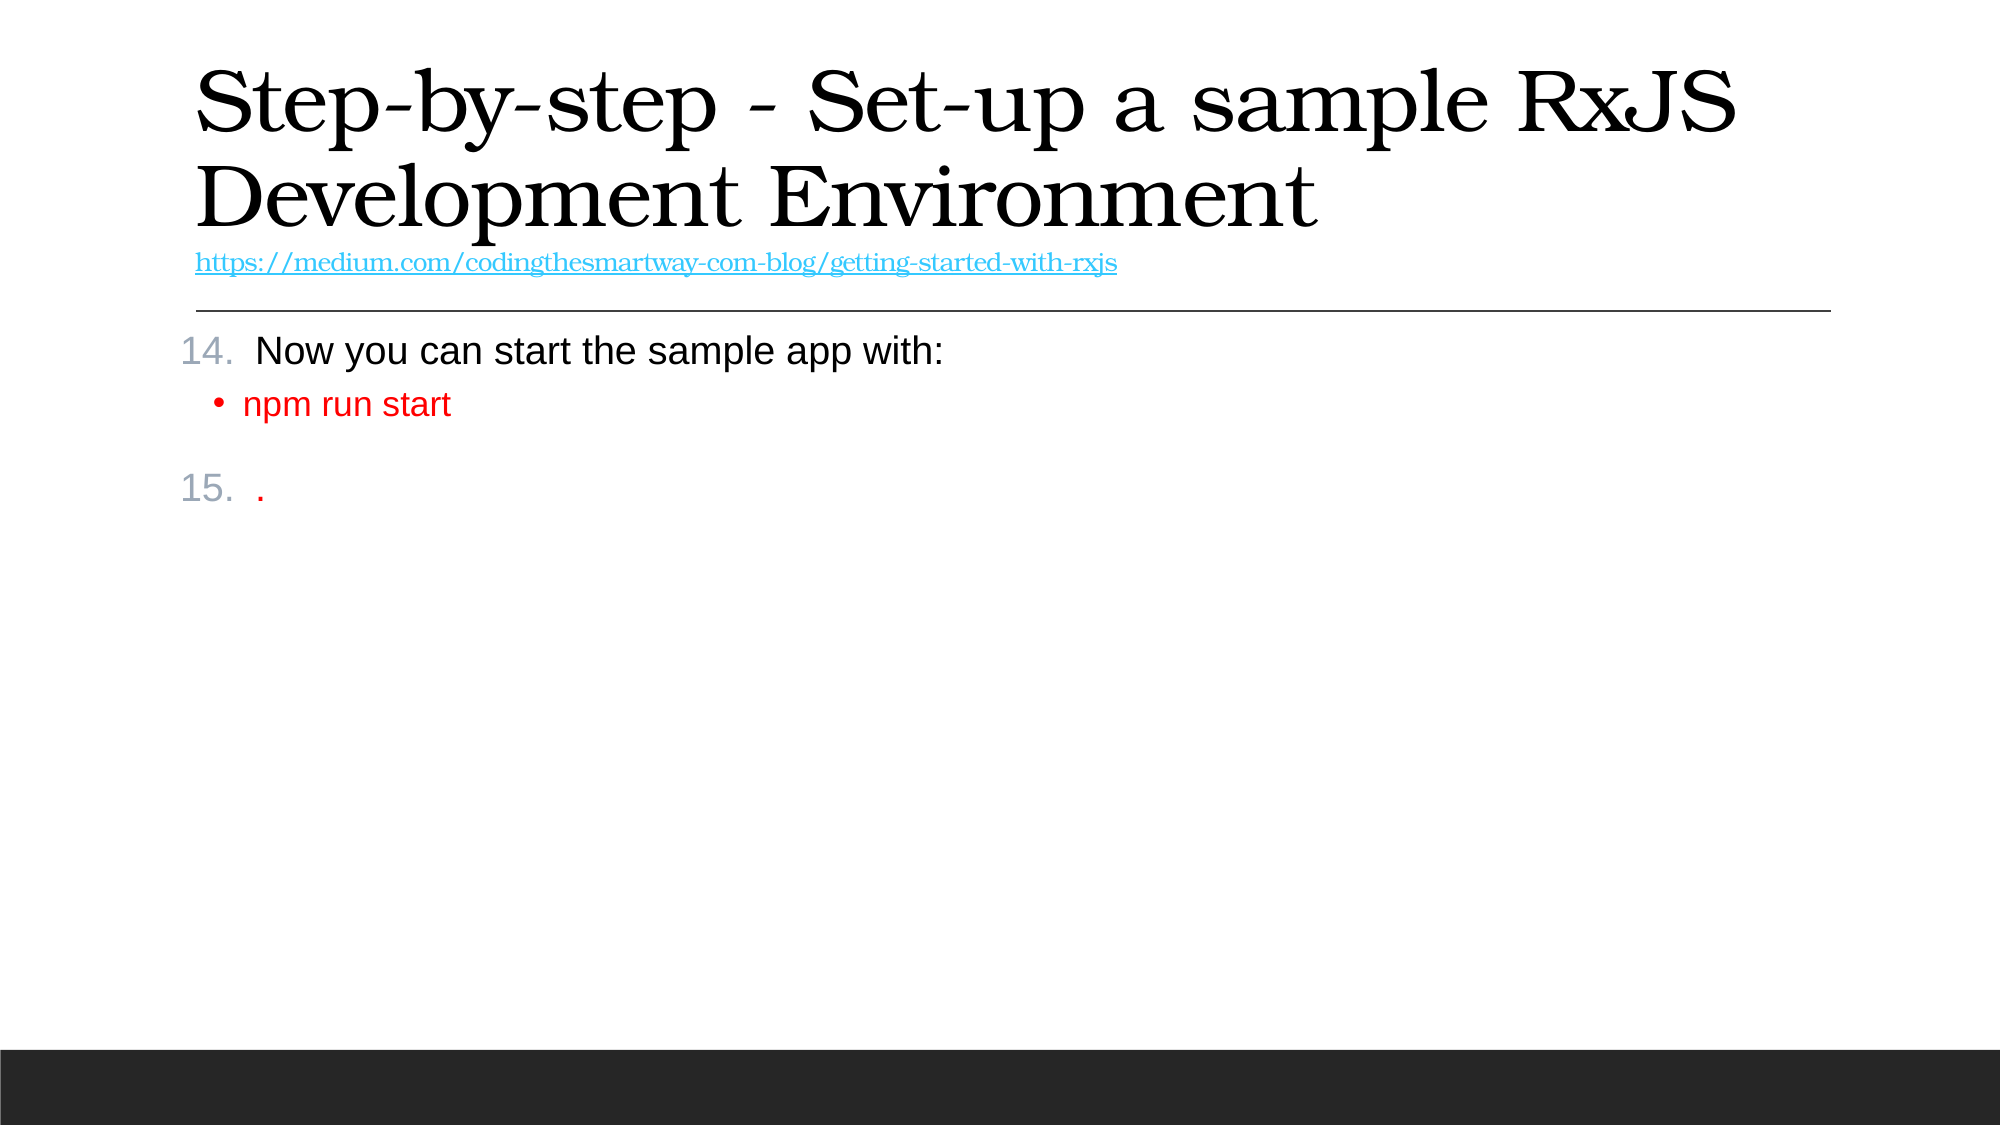

# Step-by-step - Set-up a sample RxJS Development Environment https://medium.com/codingthesmartway-com-blog/getting-started-with-rxjs
Now you can start the sample app with:
npm run start
.